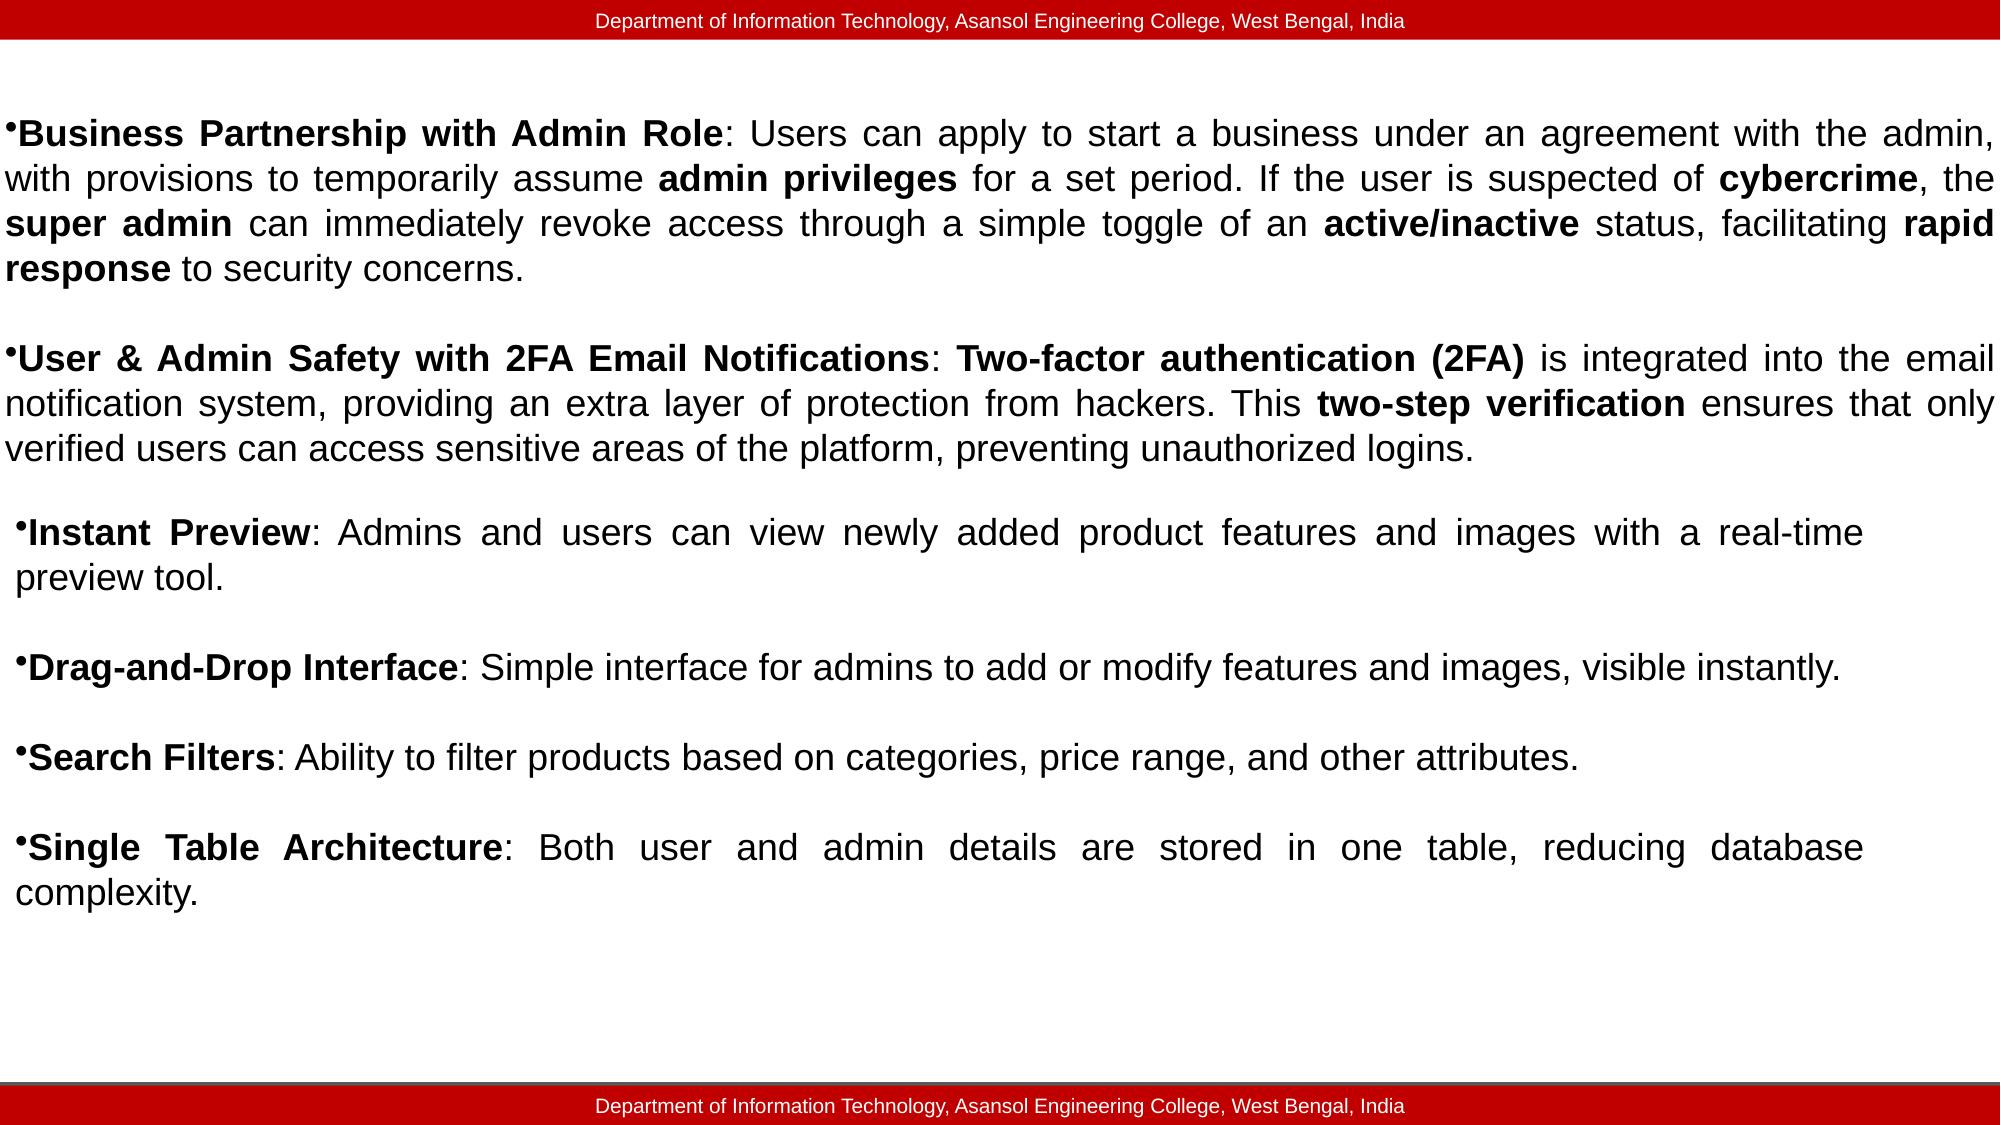

Department of Information Technology, Asansol Engineering College, West Bengal, India
Business Partnership with Admin Role: Users can apply to start a business under an agreement with the admin, with provisions to temporarily assume admin privileges for a set period. If the user is suspected of cybercrime, the super admin can immediately revoke access through a simple toggle of an active/inactive status, facilitating rapid response to security concerns.

User & Admin Safety with 2FA Email Notifications: Two-factor authentication (2FA) is integrated into the email notification system, providing an extra layer of protection from hackers. This two-step verification ensures that only verified users can access sensitive areas of the platform, preventing unauthorized logins.

Instant Preview: Admins and users can view newly added product features and images with a real-time preview tool.

Drag-and-Drop Interface: Simple interface for admins to add or modify features and images, visible instantly.

Search Filters: Ability to filter products based on categories, price range, and other attributes.

Single Table Architecture: Both user and admin details are stored in one table, reducing database complexity.

Department of Information Technology, Asansol Engineering College, West Bengal, India